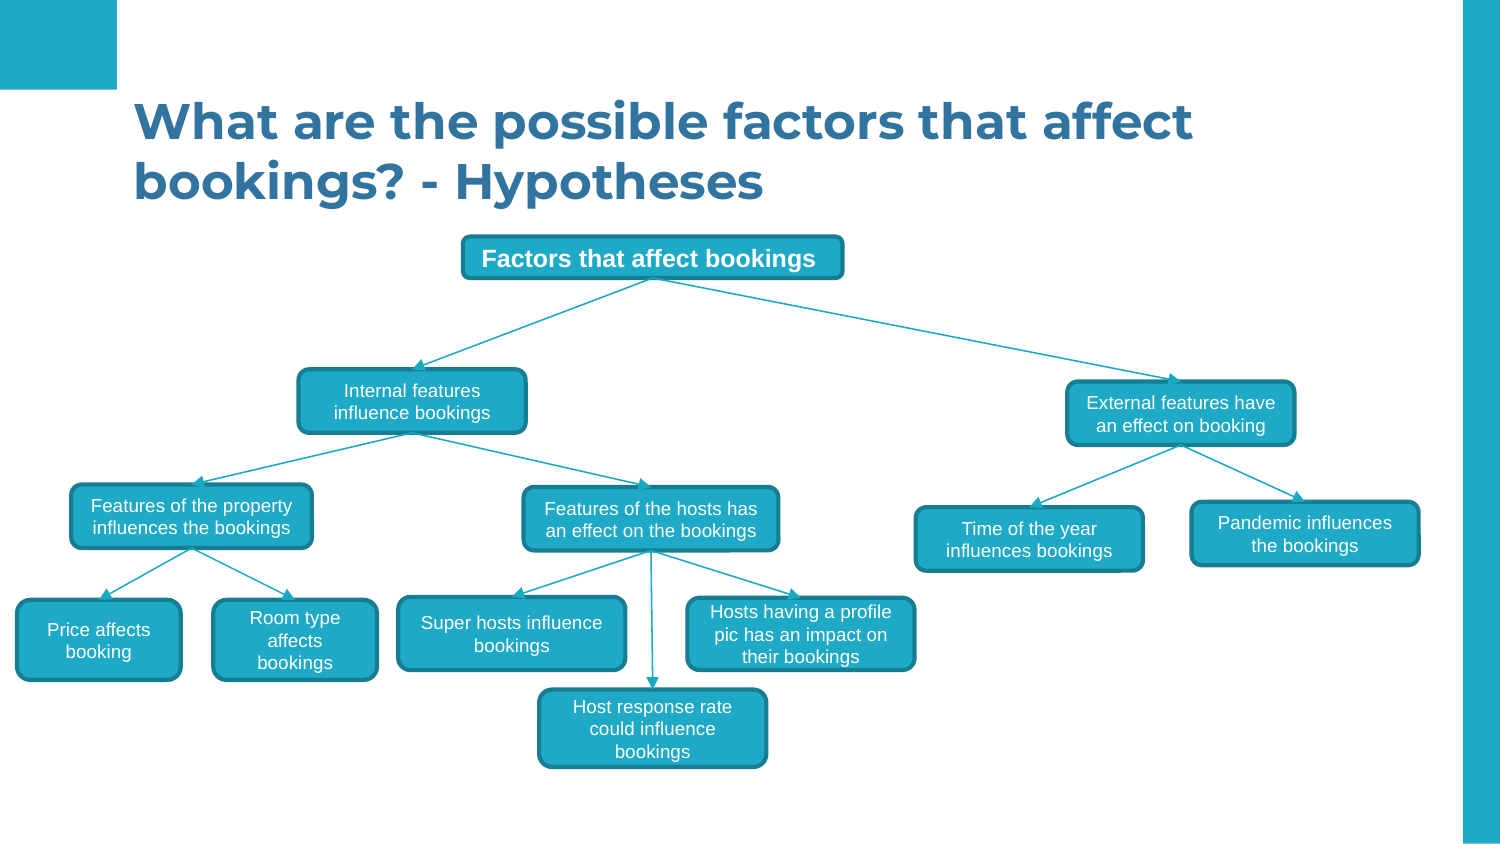

# What are the possible factors that affect bookings? - Hypotheses
Factors that affect bookings
Internal features influence bookings
External features have an effect on booking
Features of the property influences the bookings
Features of the hosts has an effect on the bookings
Pandemic influences the bookings
Time of the year influences bookings
Super hosts influence bookings
Hosts having a profile pic has an impact on their bookings
Price affects booking
Room type affects bookings
Host response rate could influence bookings